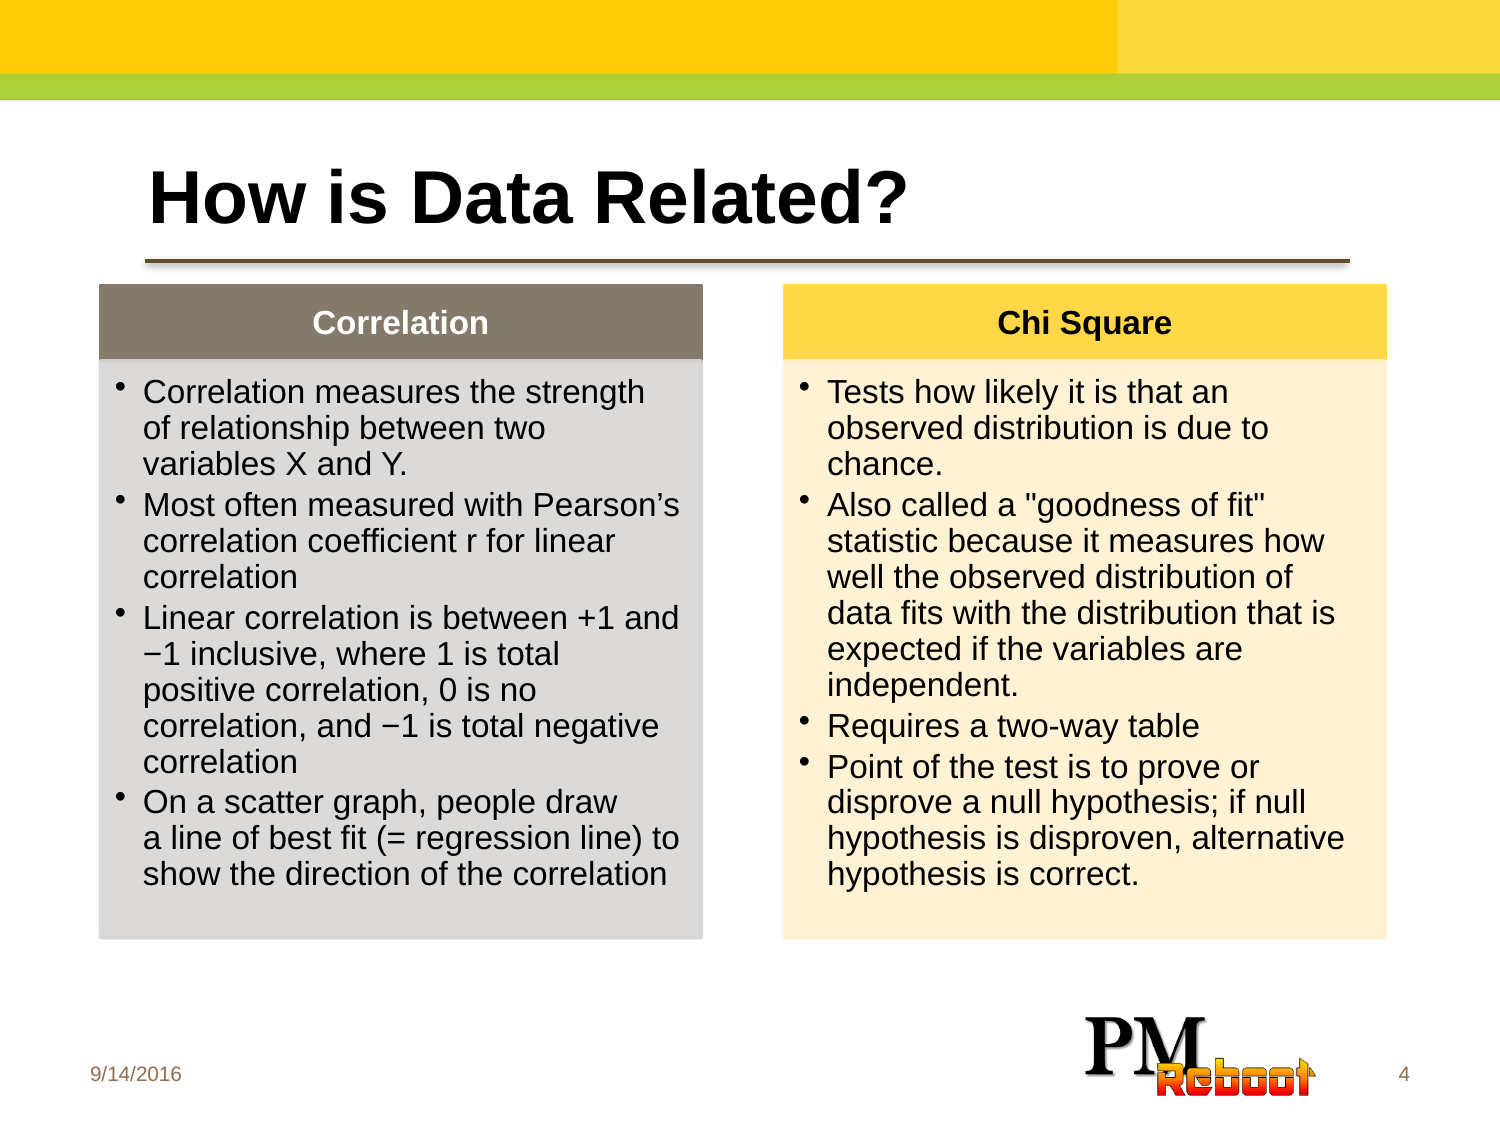

How is Data Related?
Correlation
Correlation measures the strength of relationship between two variables X and Y.
Most often measured with Pearson’s correlation coefficient r for linear correlation
Linear correlation is between +1 and −1 inclusive, where 1 is total positive correlation, 0 is no correlation, and −1 is total negative correlation
On a scatter graph, people draw a line of best fit (= regression line) to show the direction of the correlation

Chi Square
Tests how likely it is that an observed distribution is due to chance.
Also called a "goodness of fit" statistic because it measures how well the observed distribution of data fits with the distribution that is expected if the variables are independent.
Requires a two-way table
Point of the test is to prove or disprove a null hypothesis; if null hypothesis is disproven, alternative hypothesis is correct.
9/14/2016
4